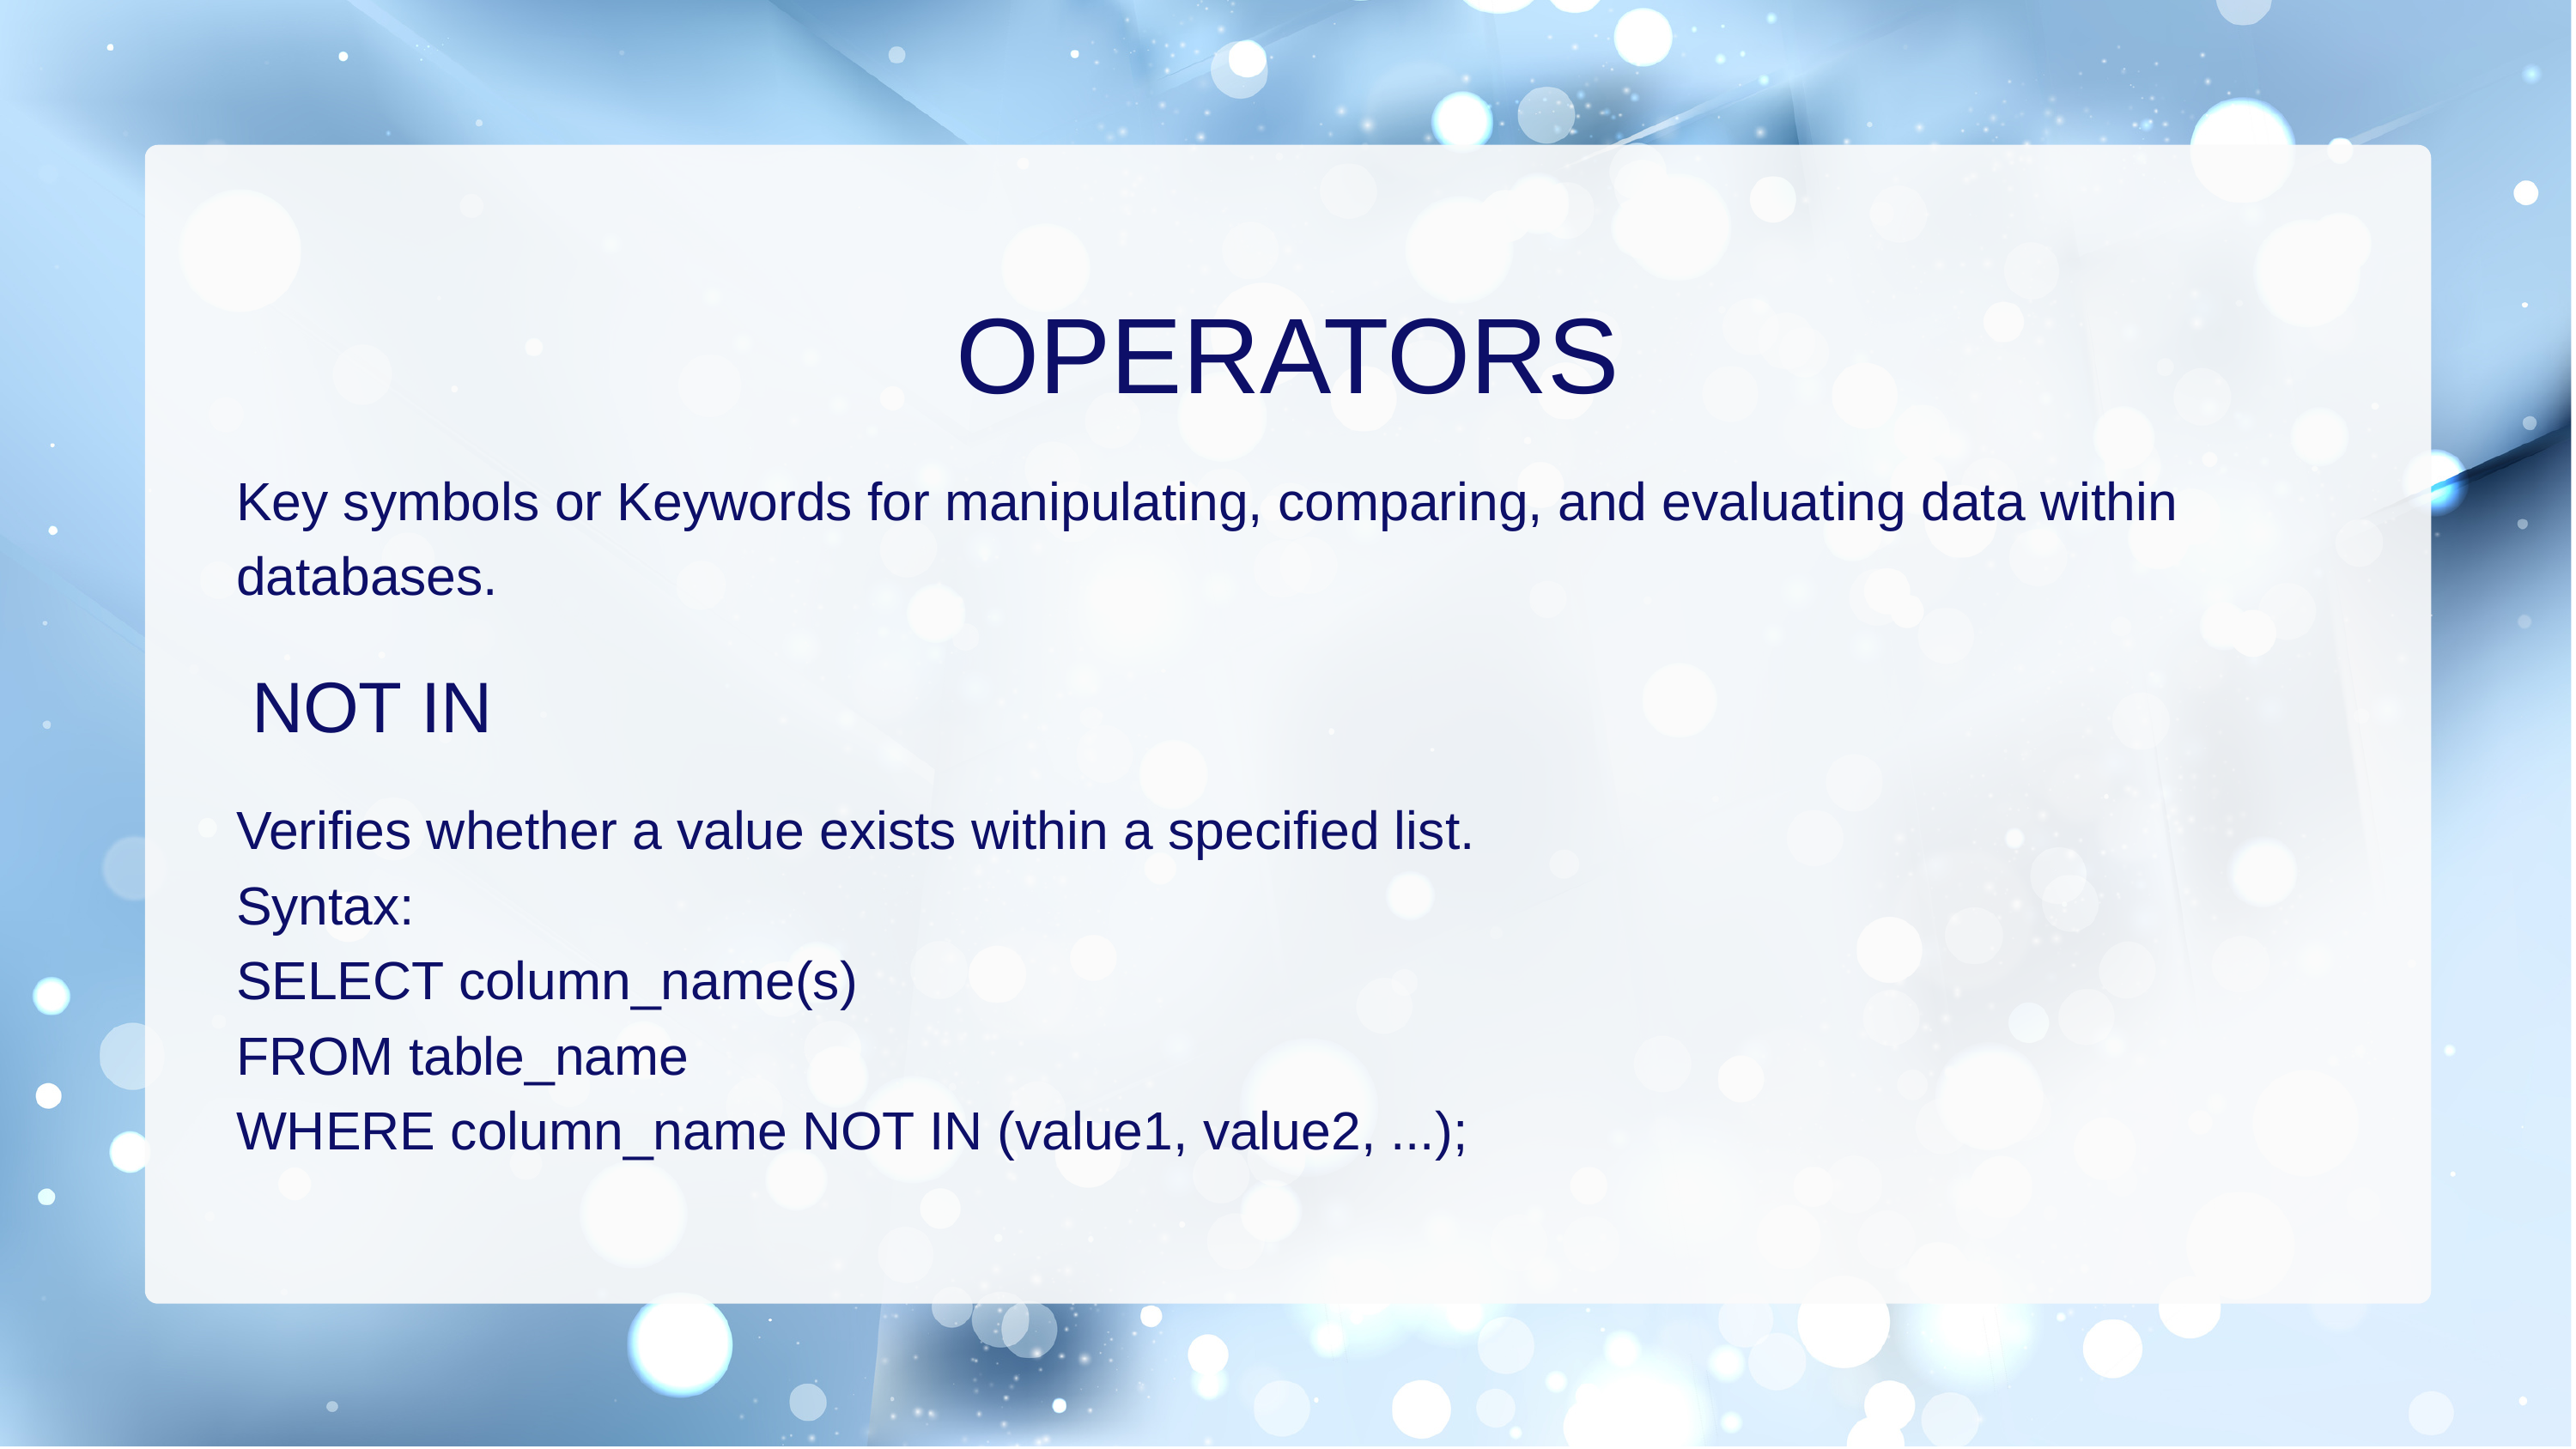

OPERATORS
Key symbols or Keywords for manipulating, comparing, and evaluating data within databases.
NOT IN
Verifies whether a value exists within a specified list.
Syntax:
SELECT column_name(s)
FROM table_name
WHERE column_name NOT IN (value1, value2, ...);